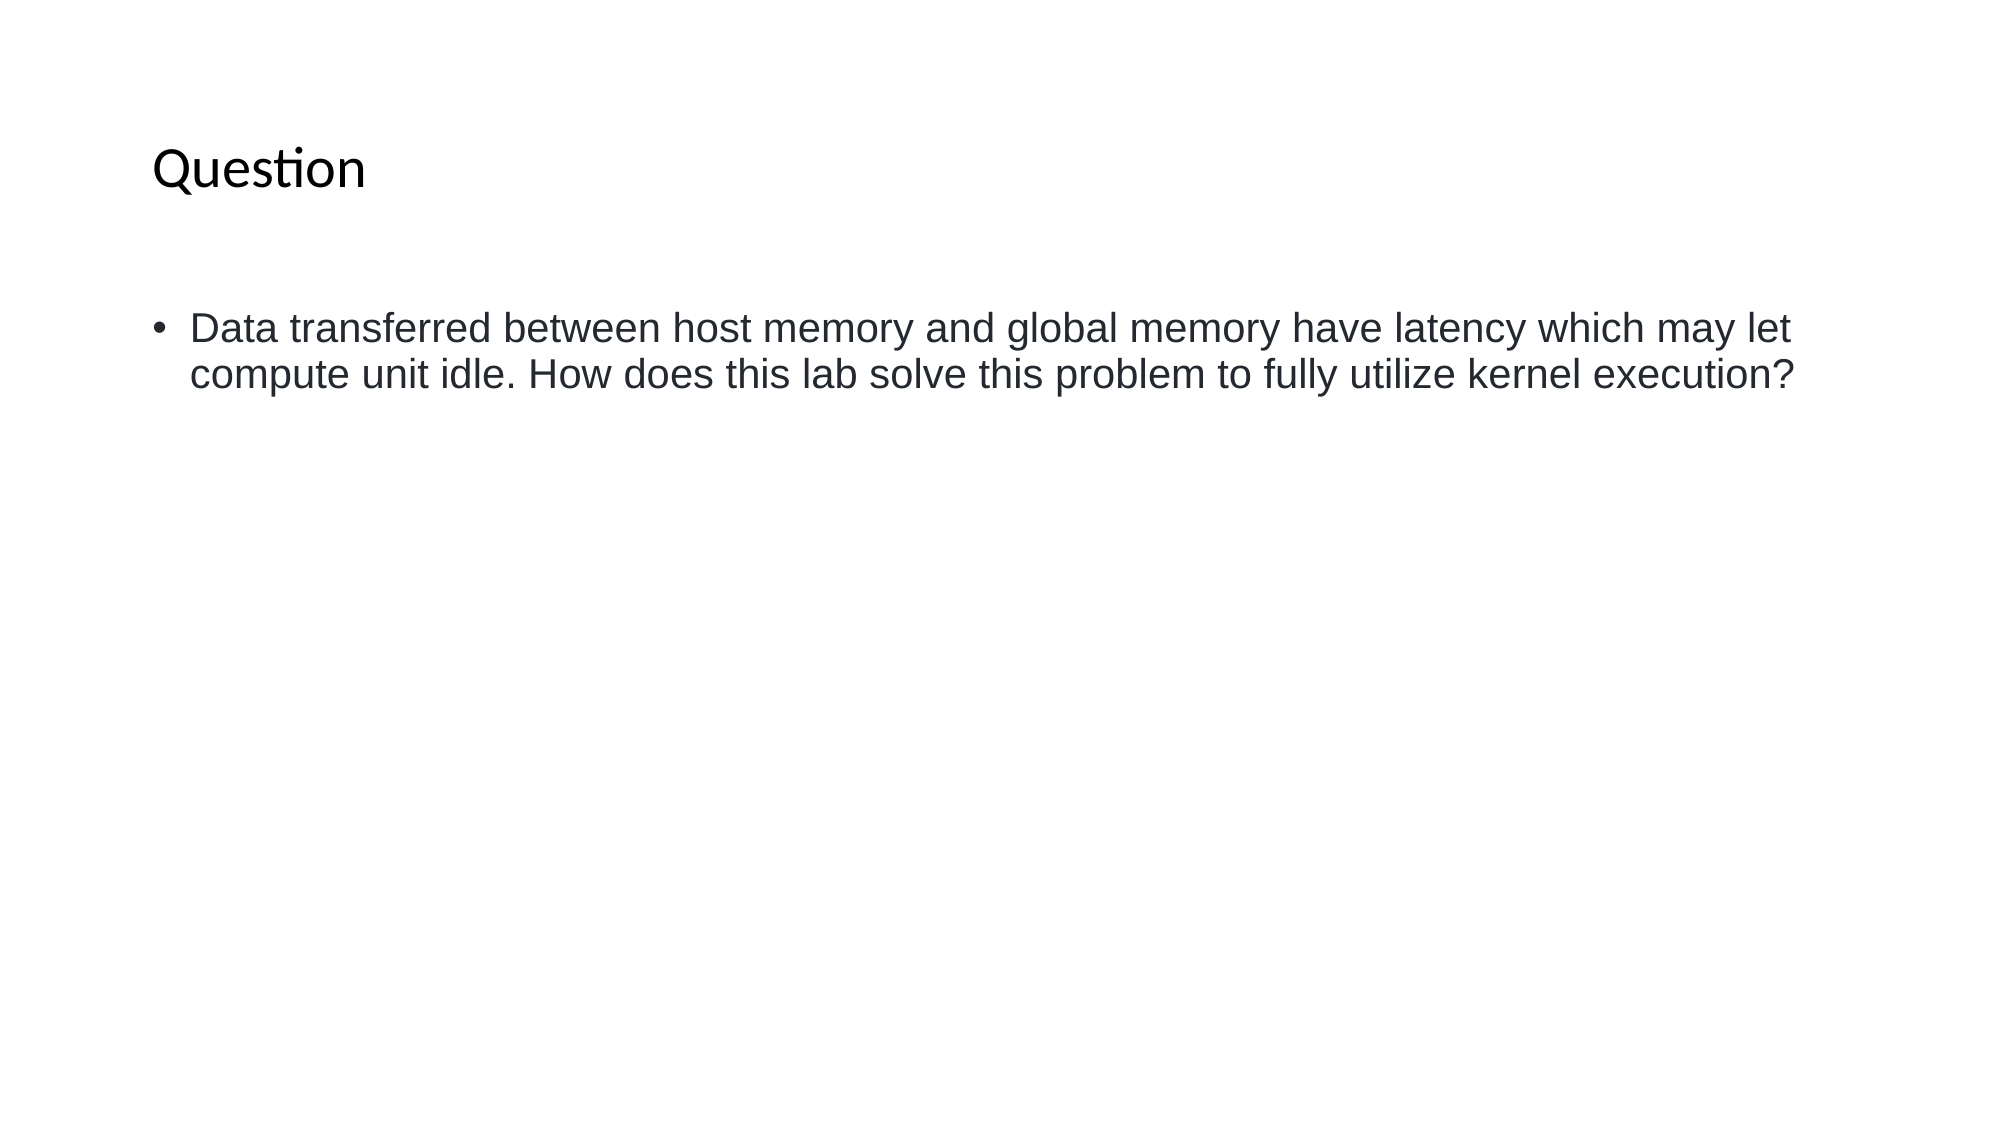

# Question
Data transferred between host memory and global memory have latency which may let compute unit idle. How does this lab solve this problem to fully utilize kernel execution?